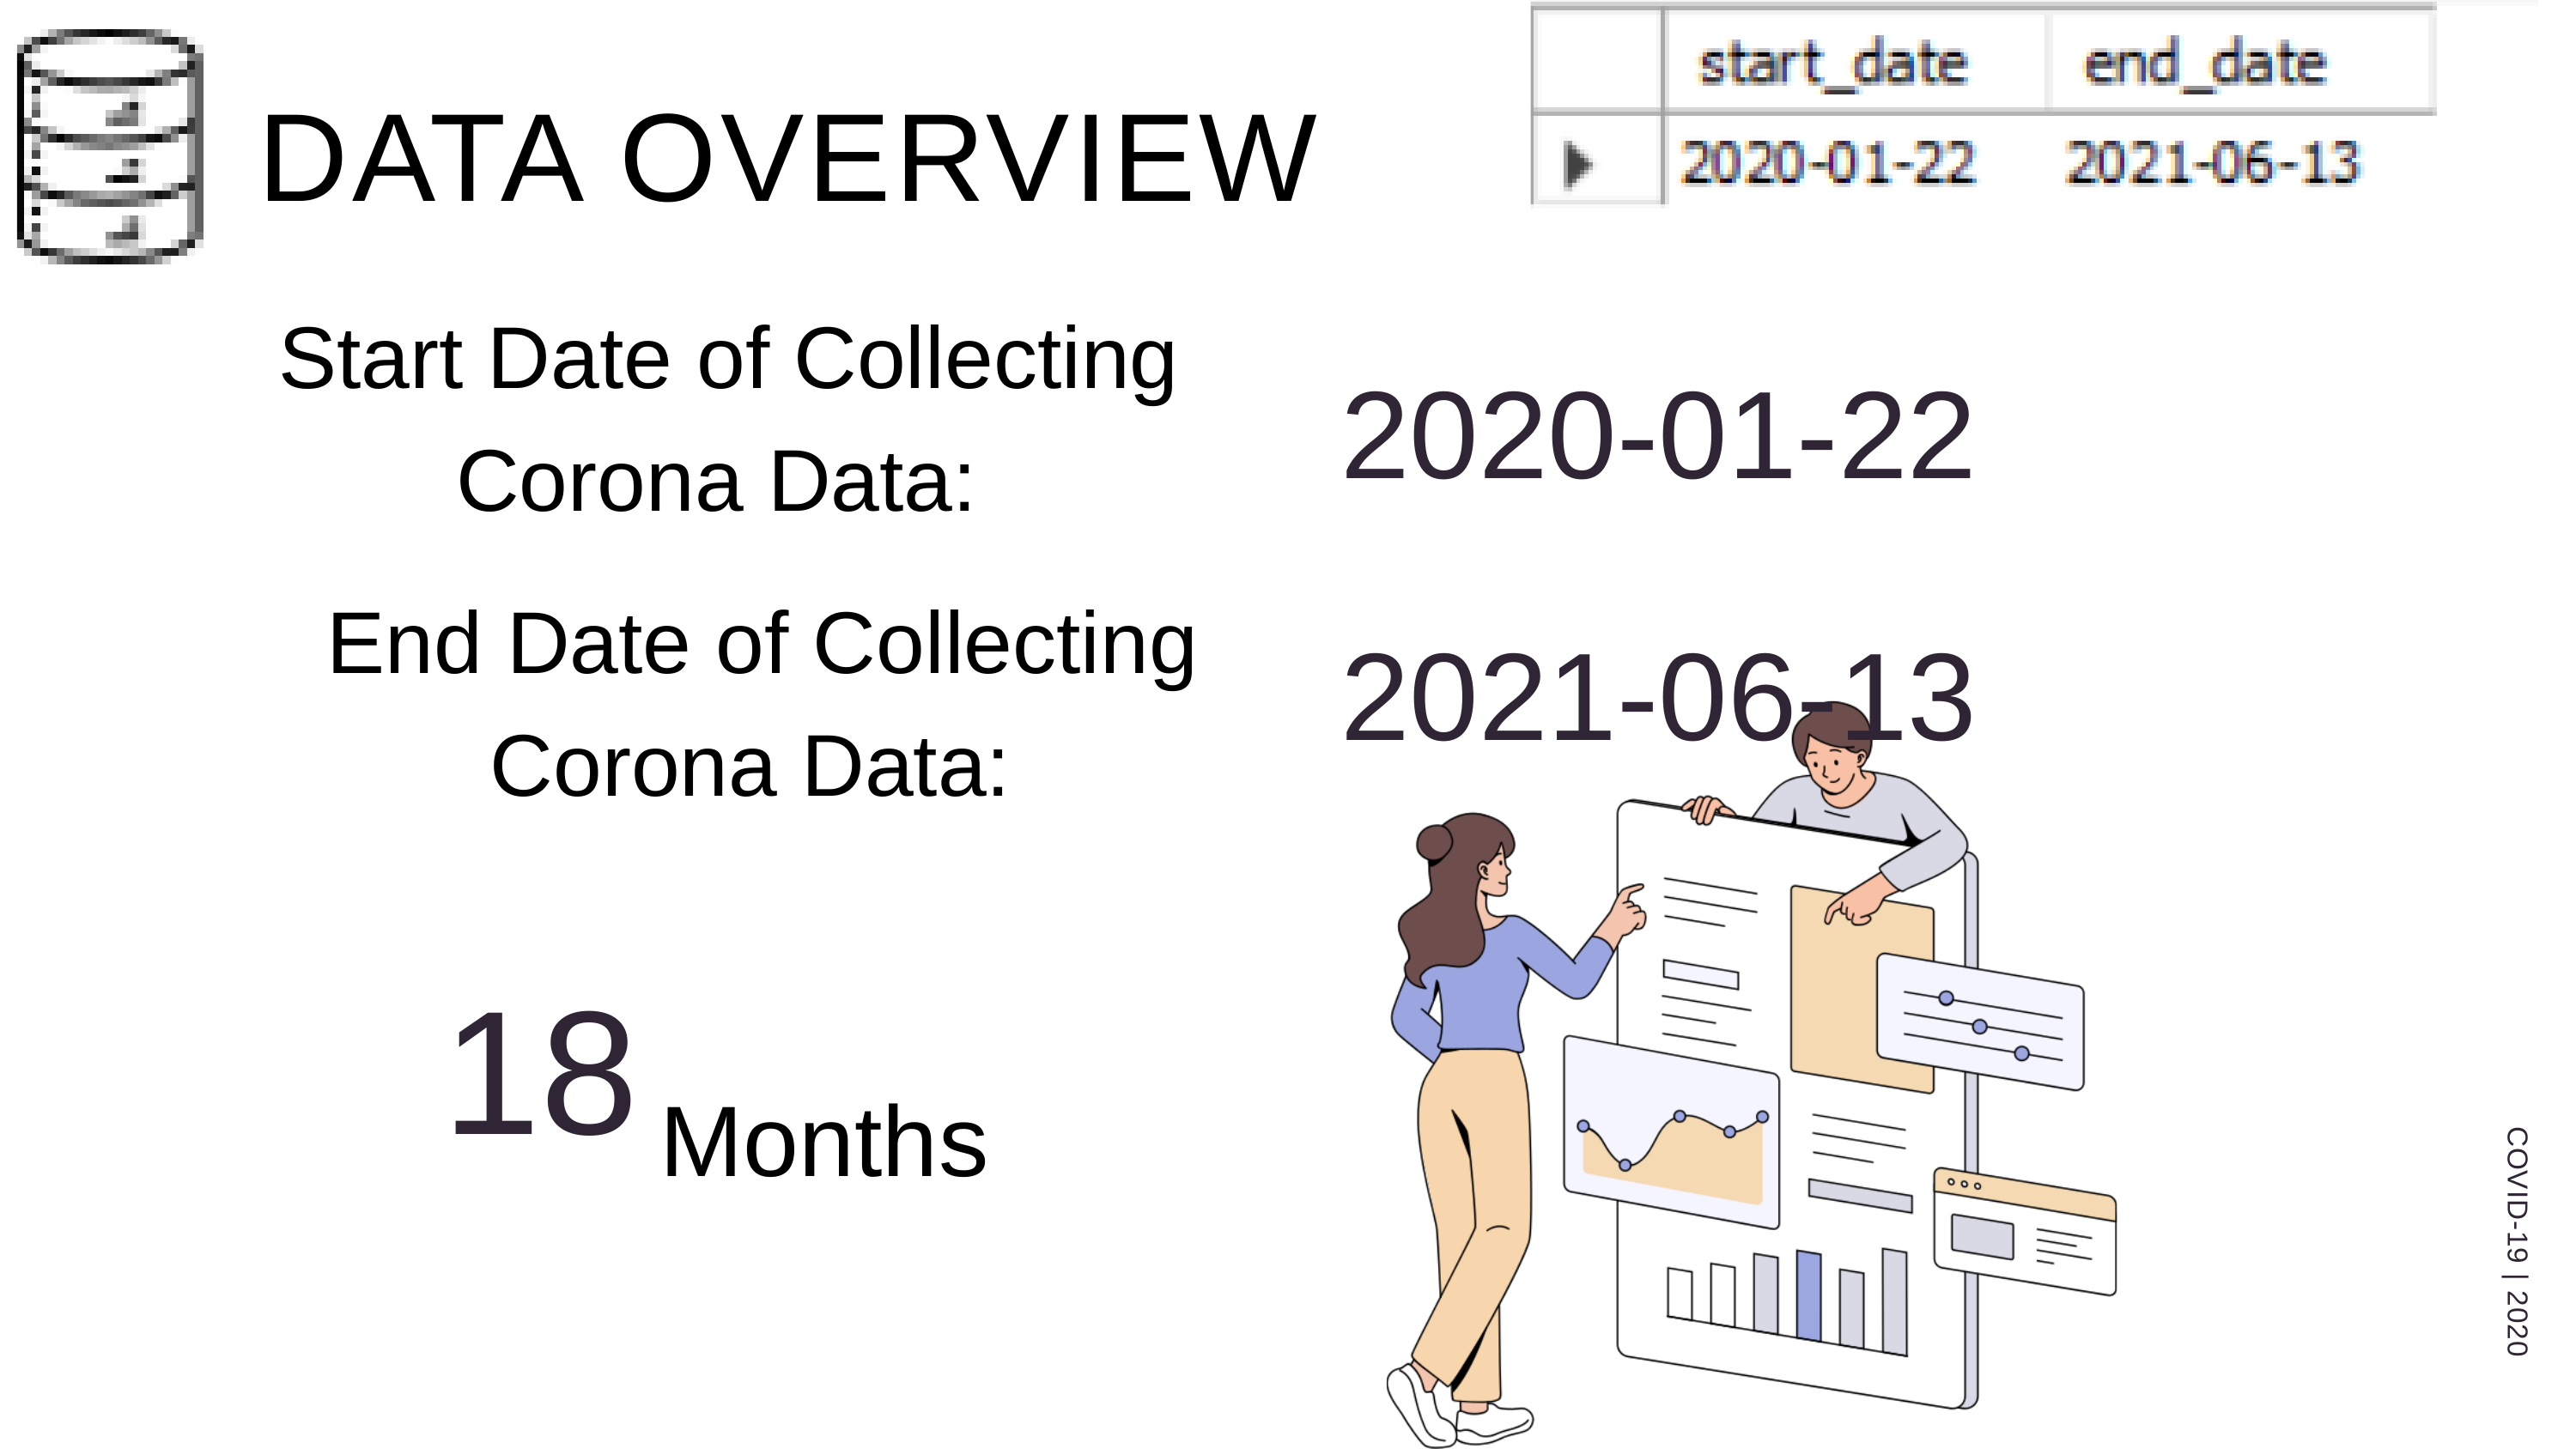

DATA OVERVIEW
Start Date of Collecting Corona Data:
2020-01-22
End Date of Collecting Corona Data:
2021-06-13

18
Months
COVID-19 | 2020